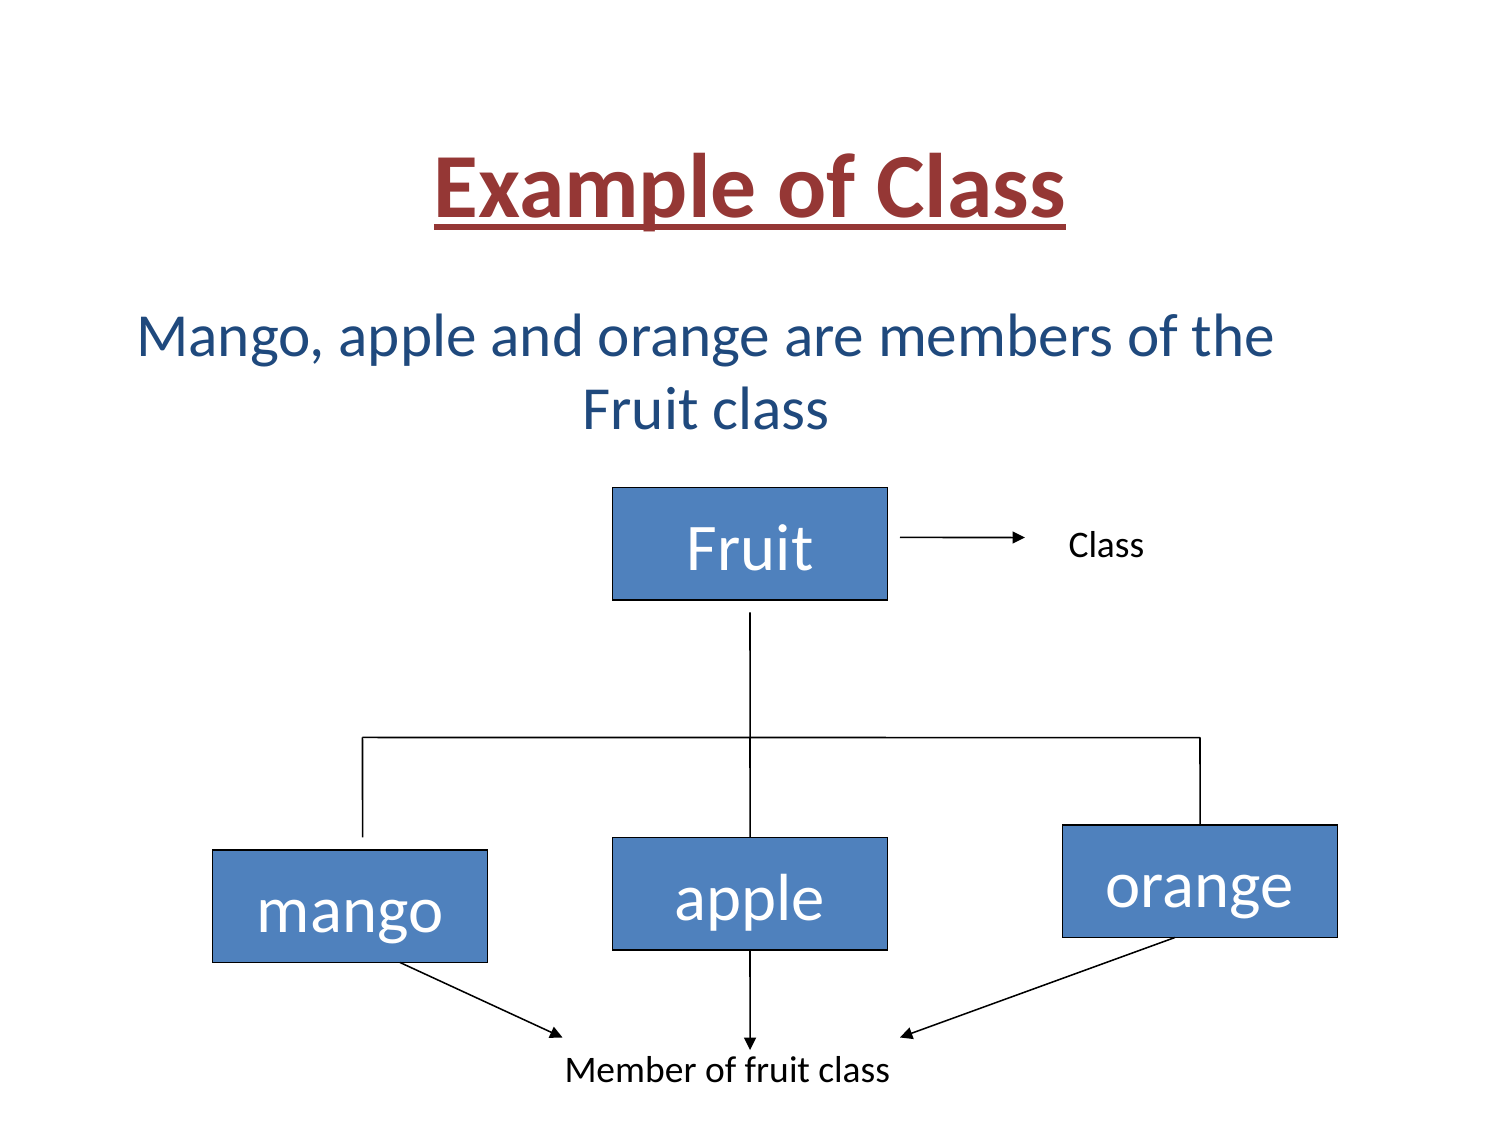

# Example of Class
Mango, apple and orange are members of the Fruit class

Fruit
Class

orange
apple
mango

Member of fruit class